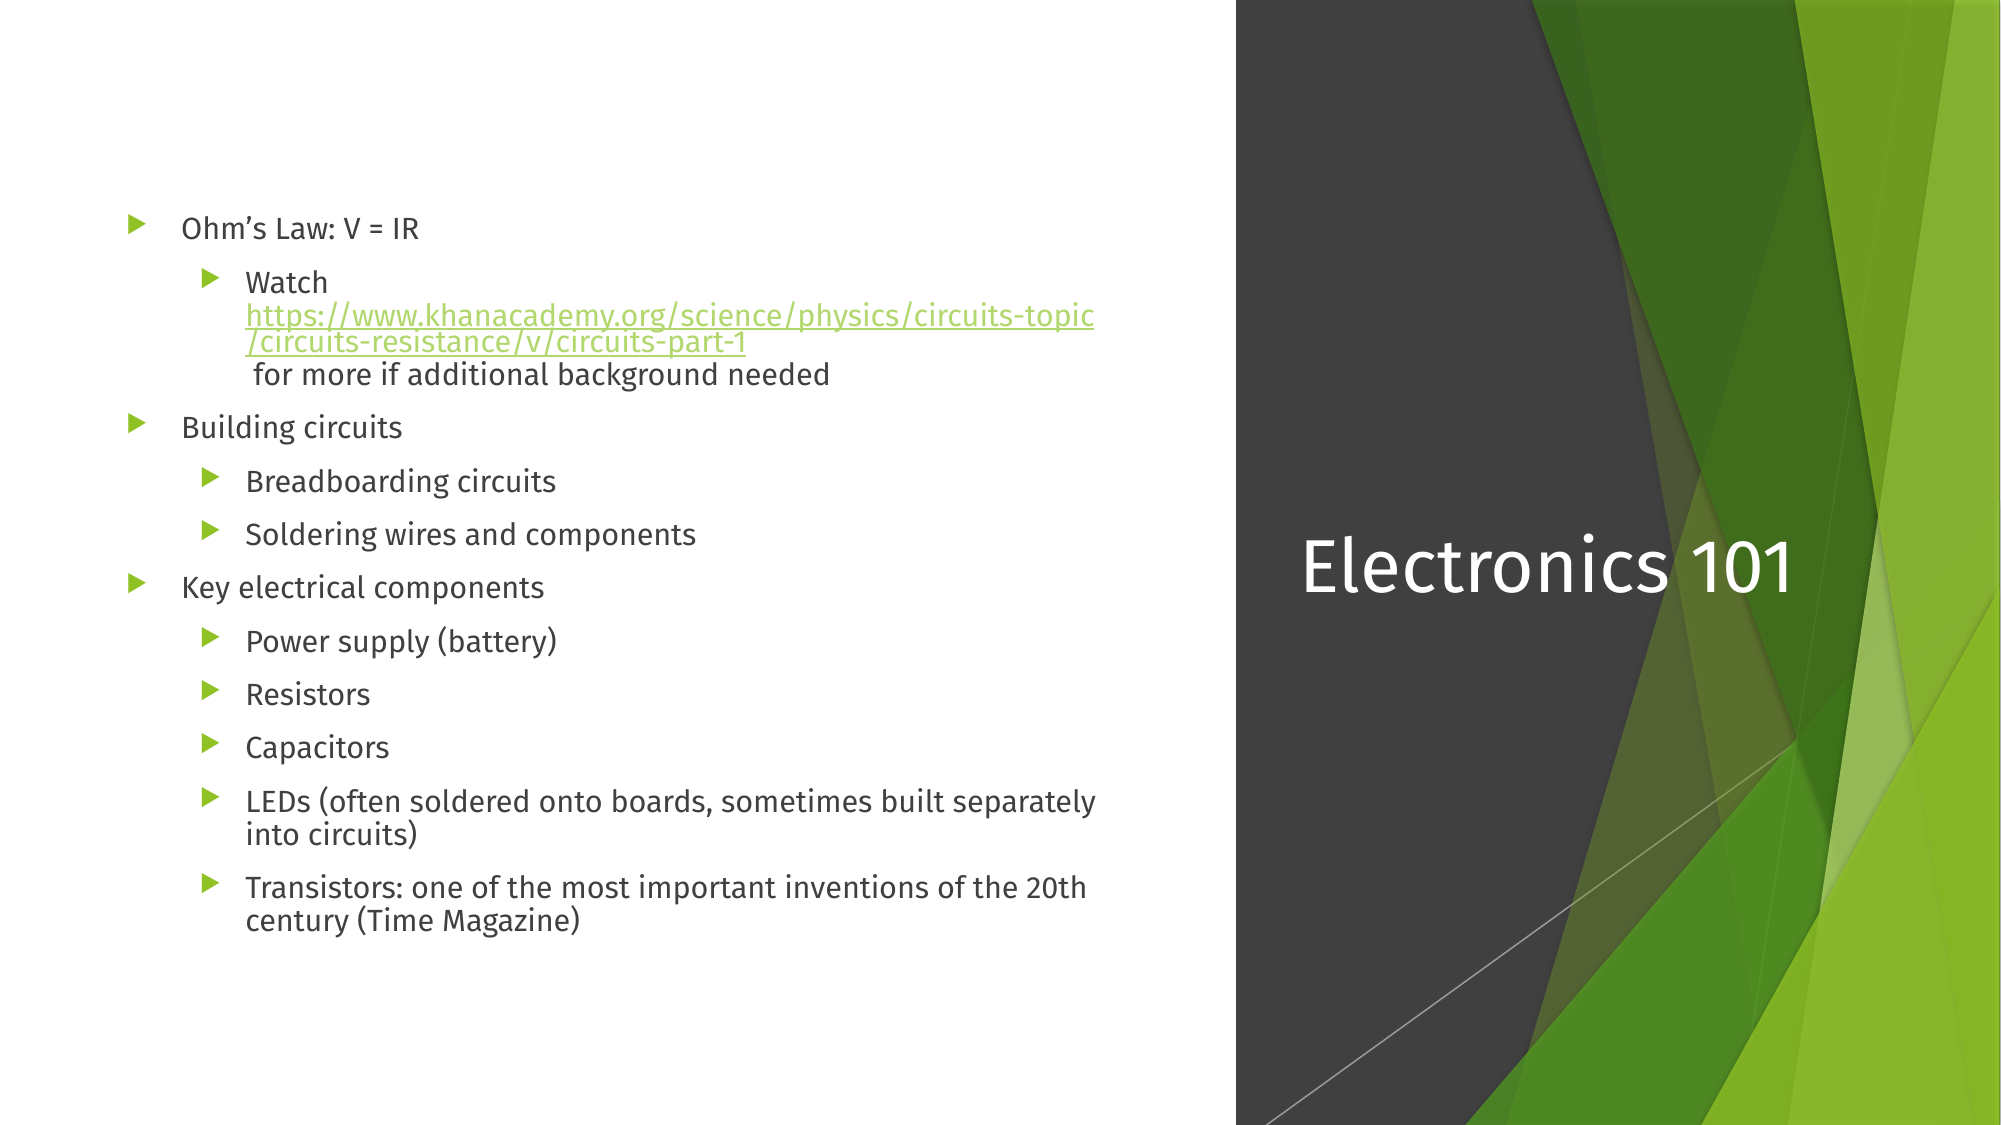

Ohm’s Law: V = IR
Watch https://www.khanacademy.org/science/physics/circuits-topic/circuits-resistance/v/circuits-part-1 for more if additional background needed
Building circuits
Breadboarding circuits
Soldering wires and components
Key electrical components
Power supply (battery)
Resistors
Capacitors
LEDs (often soldered onto boards, sometimes built separately into circuits)
Transistors: one of the most important inventions of the 20th century (Time Magazine)
# Electronics 101